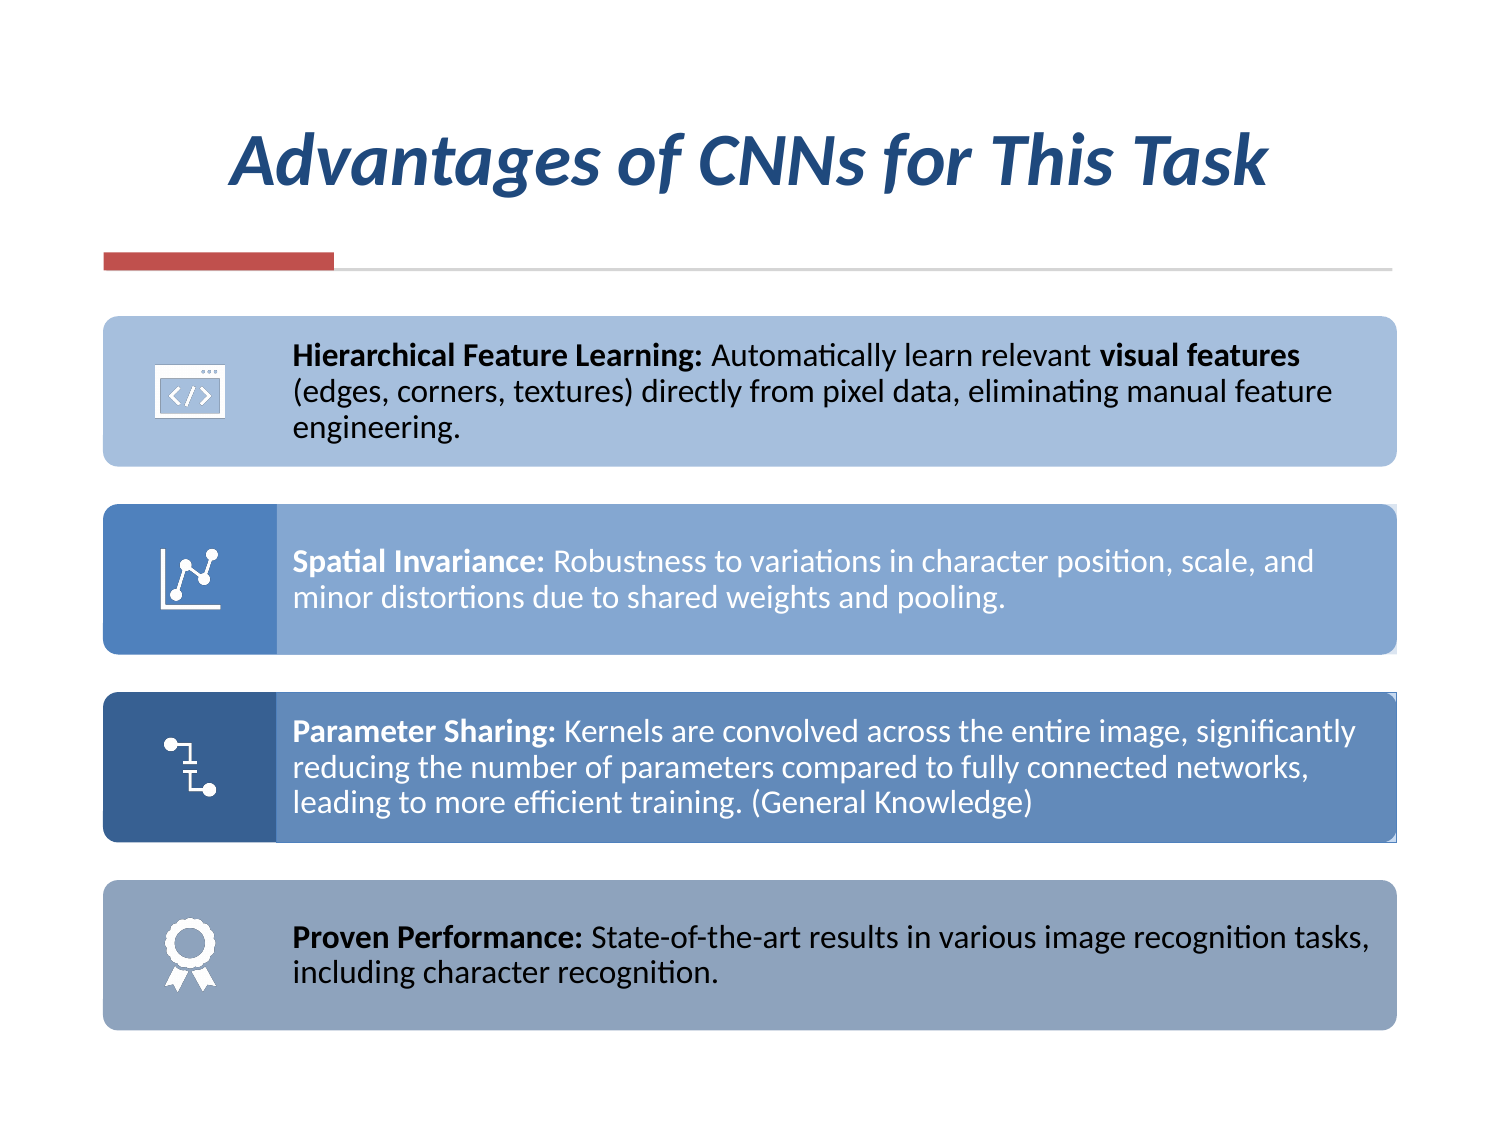

# Advantages of CNNs for This Task

Hierarchical Feature Learning: Automatically learn relevant visual features (edges, corners, textures) directly from pixel data, eliminating manual feature engineering.
Spatial Invariance: Robustness to variations in character position, scale, and minor distortions due to shared weights and pooling.
Parameter Sharing: Kernels are convolved across the entire image, significantly reducing the number of parameters compared to fully connected networks, leading to more efficient training. (General Knowledge)
Proven Performance: State-of-the-art results in various image recognition tasks, including character recognition.